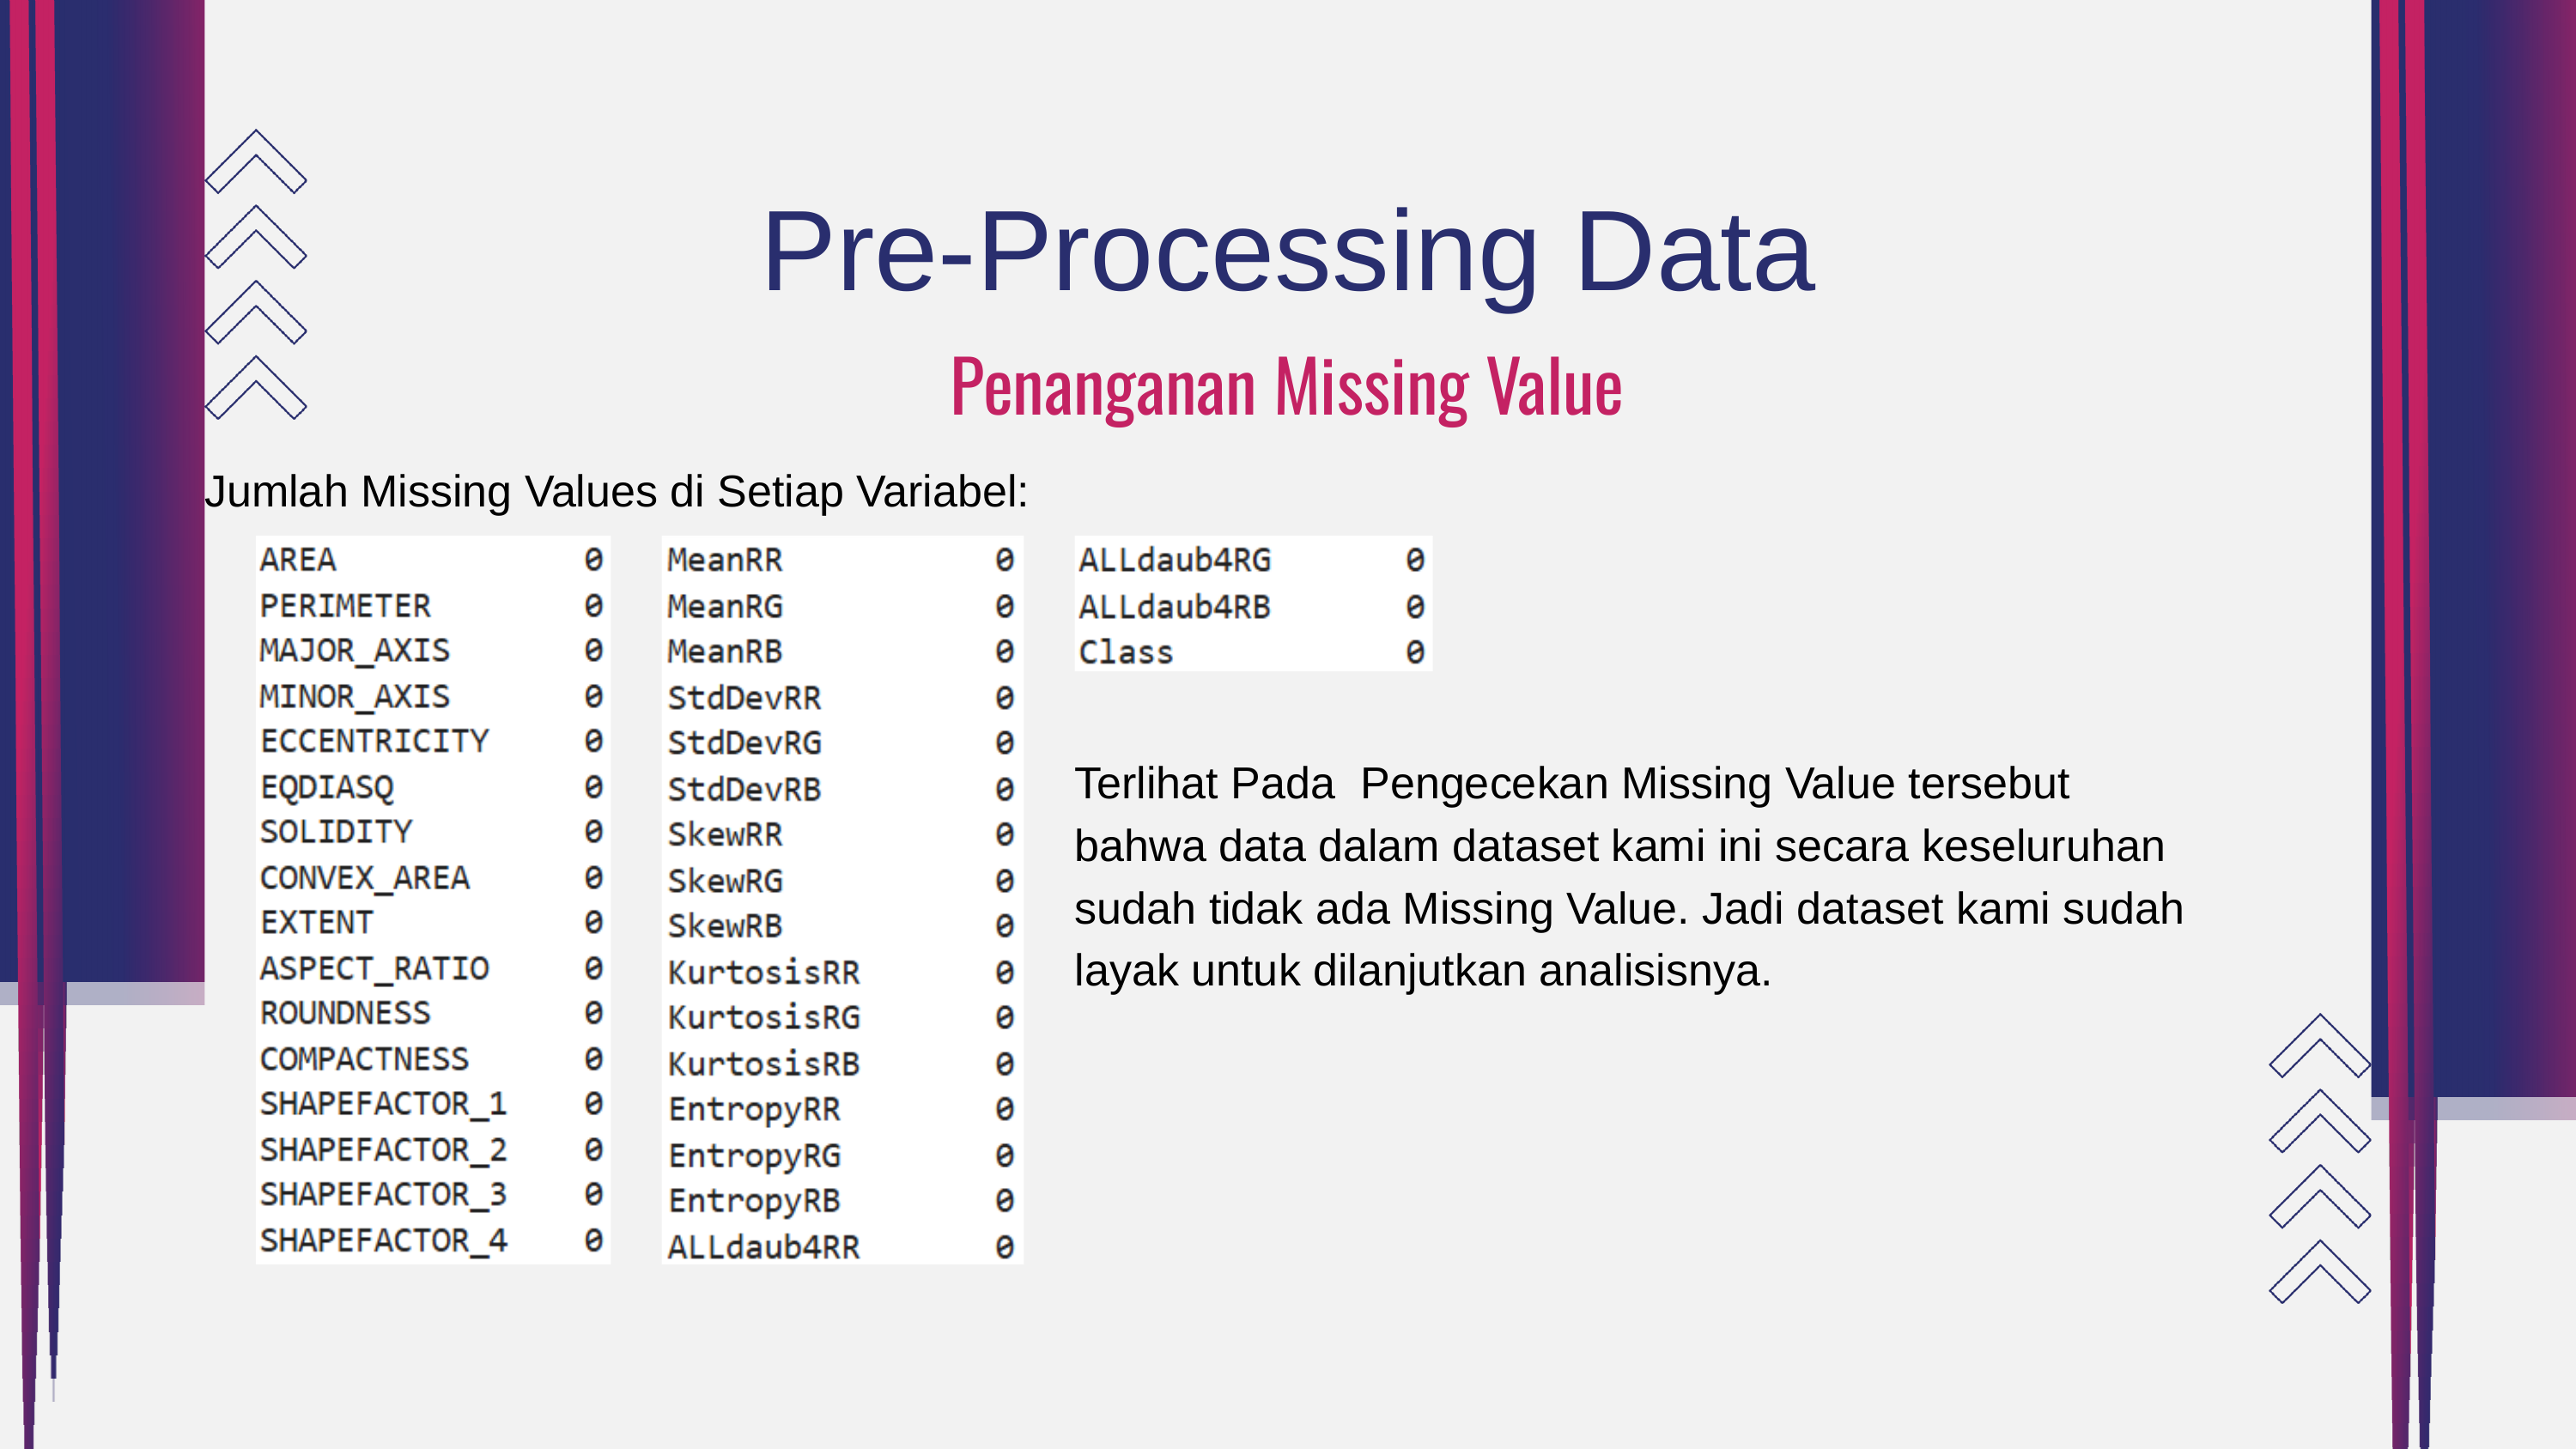

Pre-Processing Data
Penanganan Missing Value
Jumlah Missing Values di Setiap Variabel:

Terlihat Pada  Pengecekan Missing Value tersebut bahwa data dalam dataset kami ini secara keseluruhan sudah tidak ada Missing Value. Jadi dataset kami sudah layak untuk dilanjutkan analisisnya.